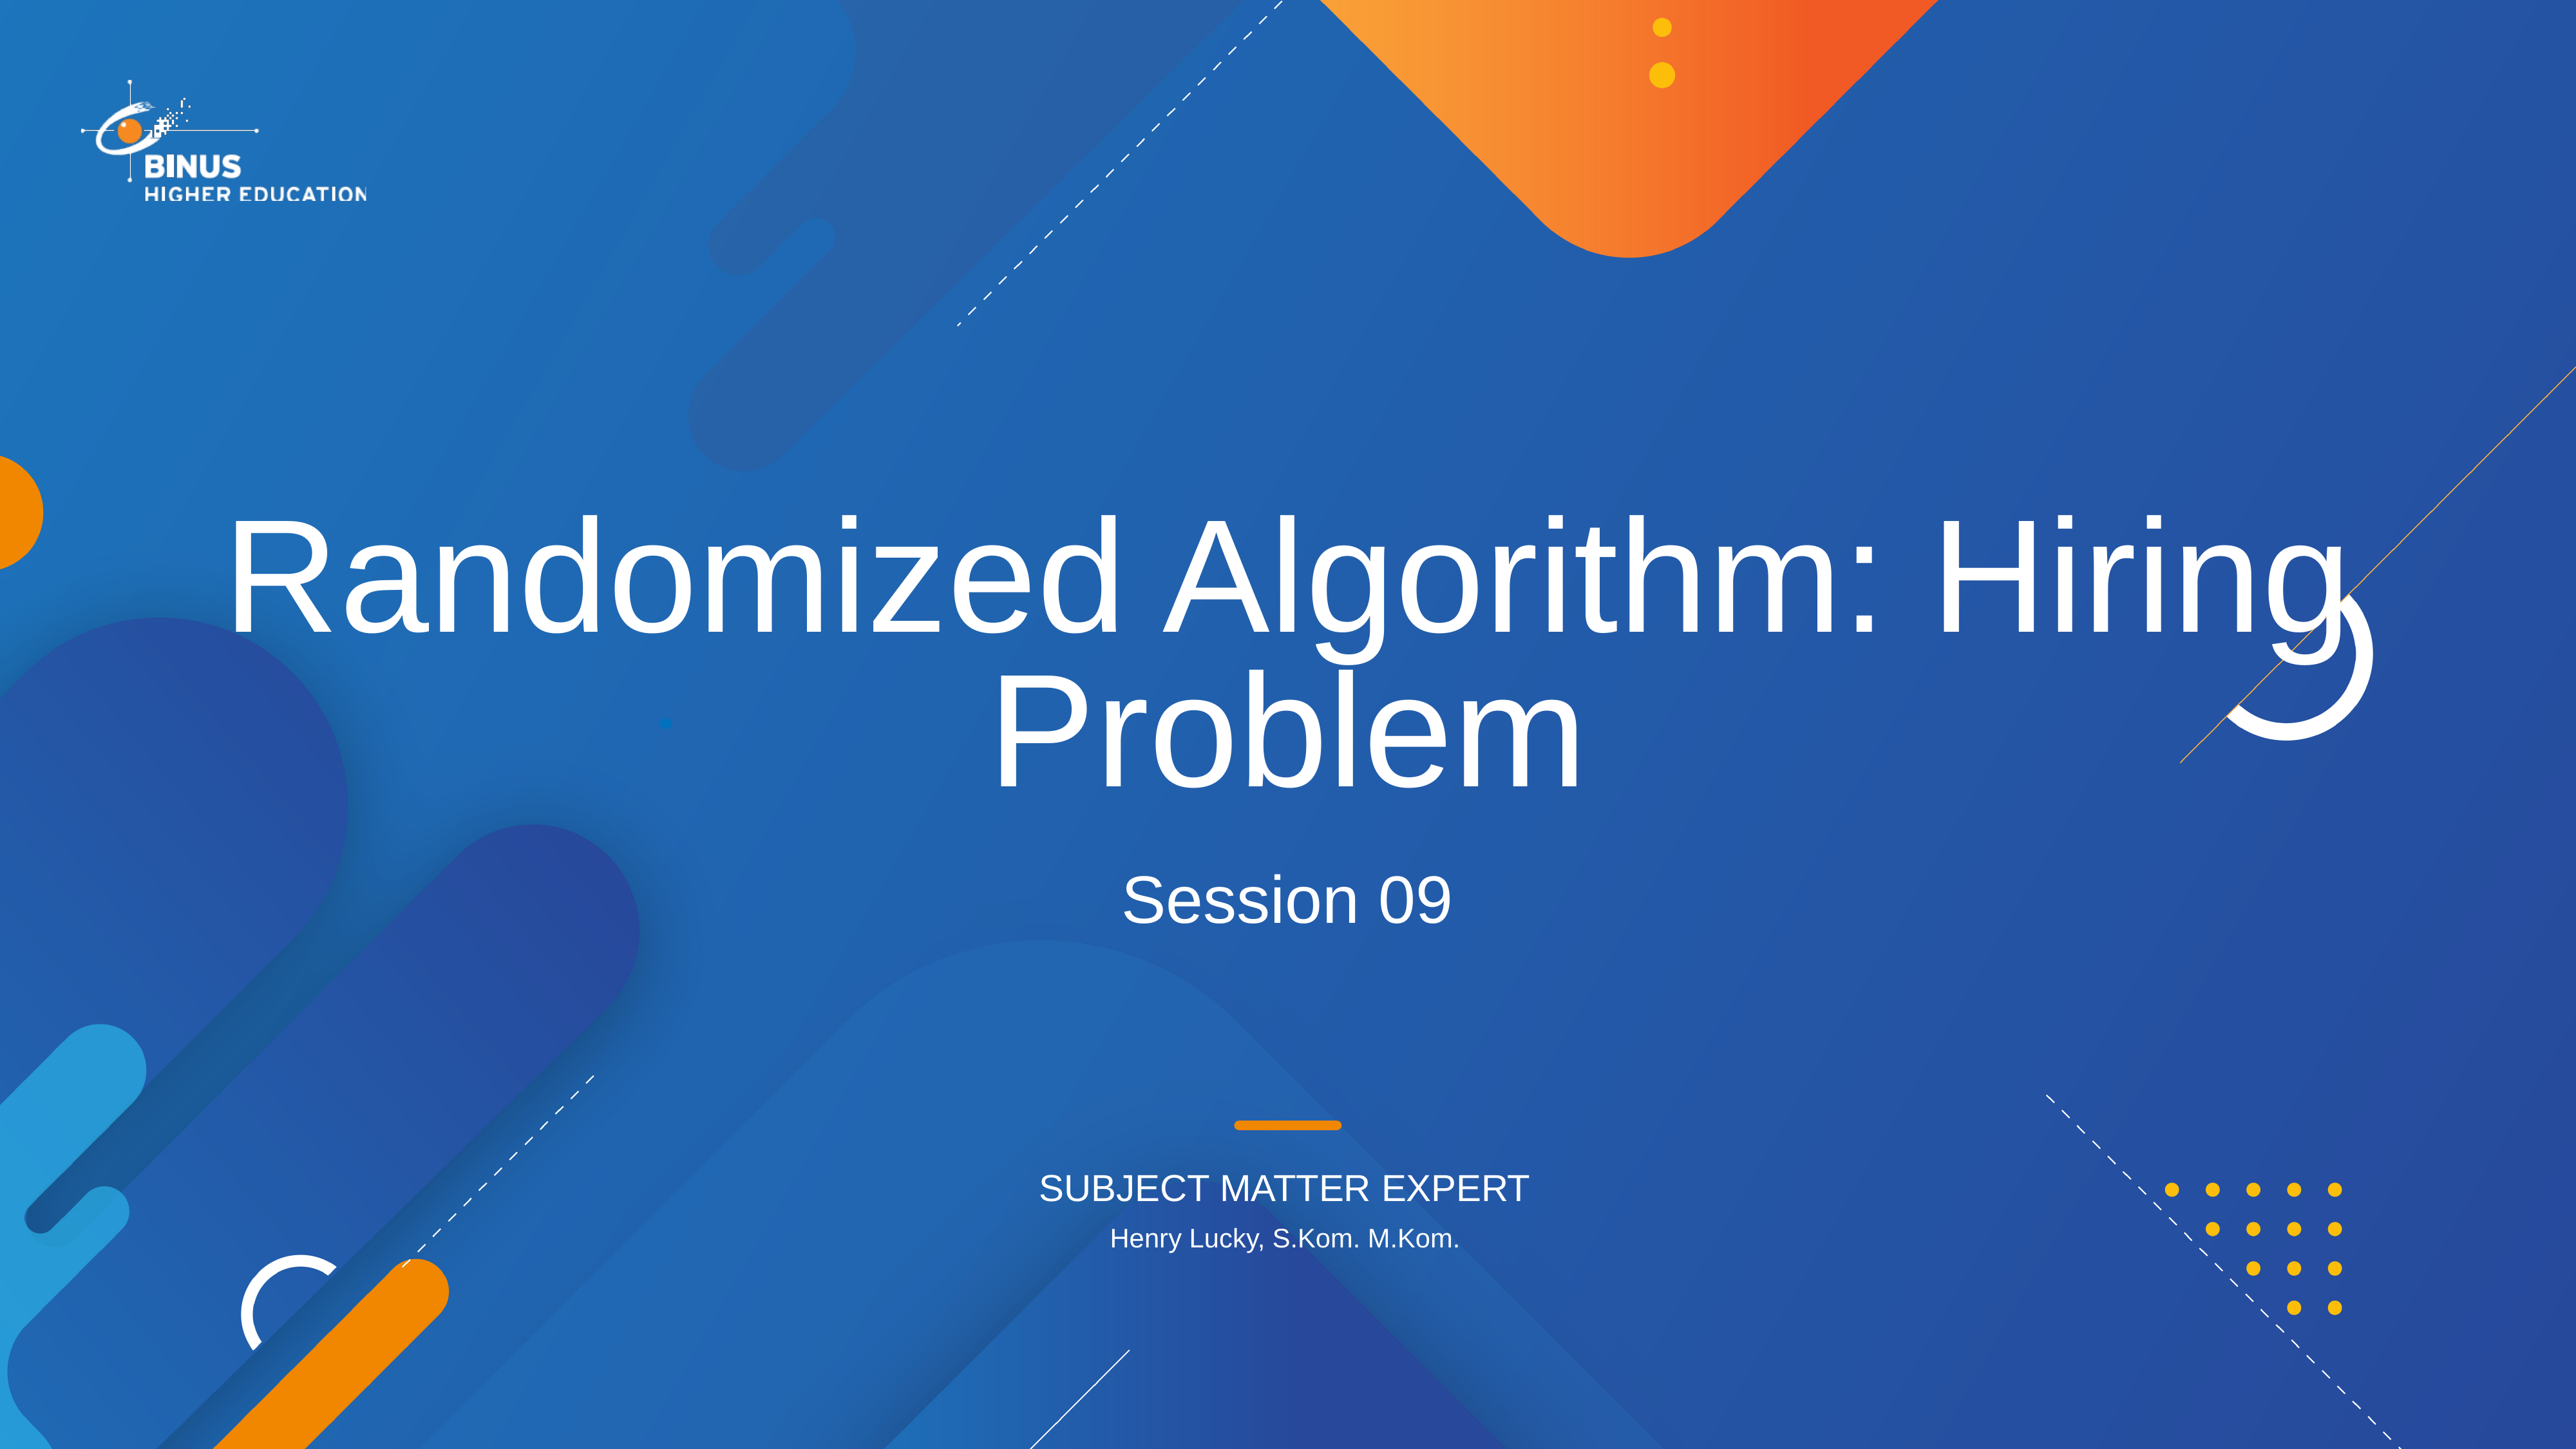

# Randomized Algorithm: Hiring Problem
Session 09
Henry Lucky, S.Kom. M.Kom.